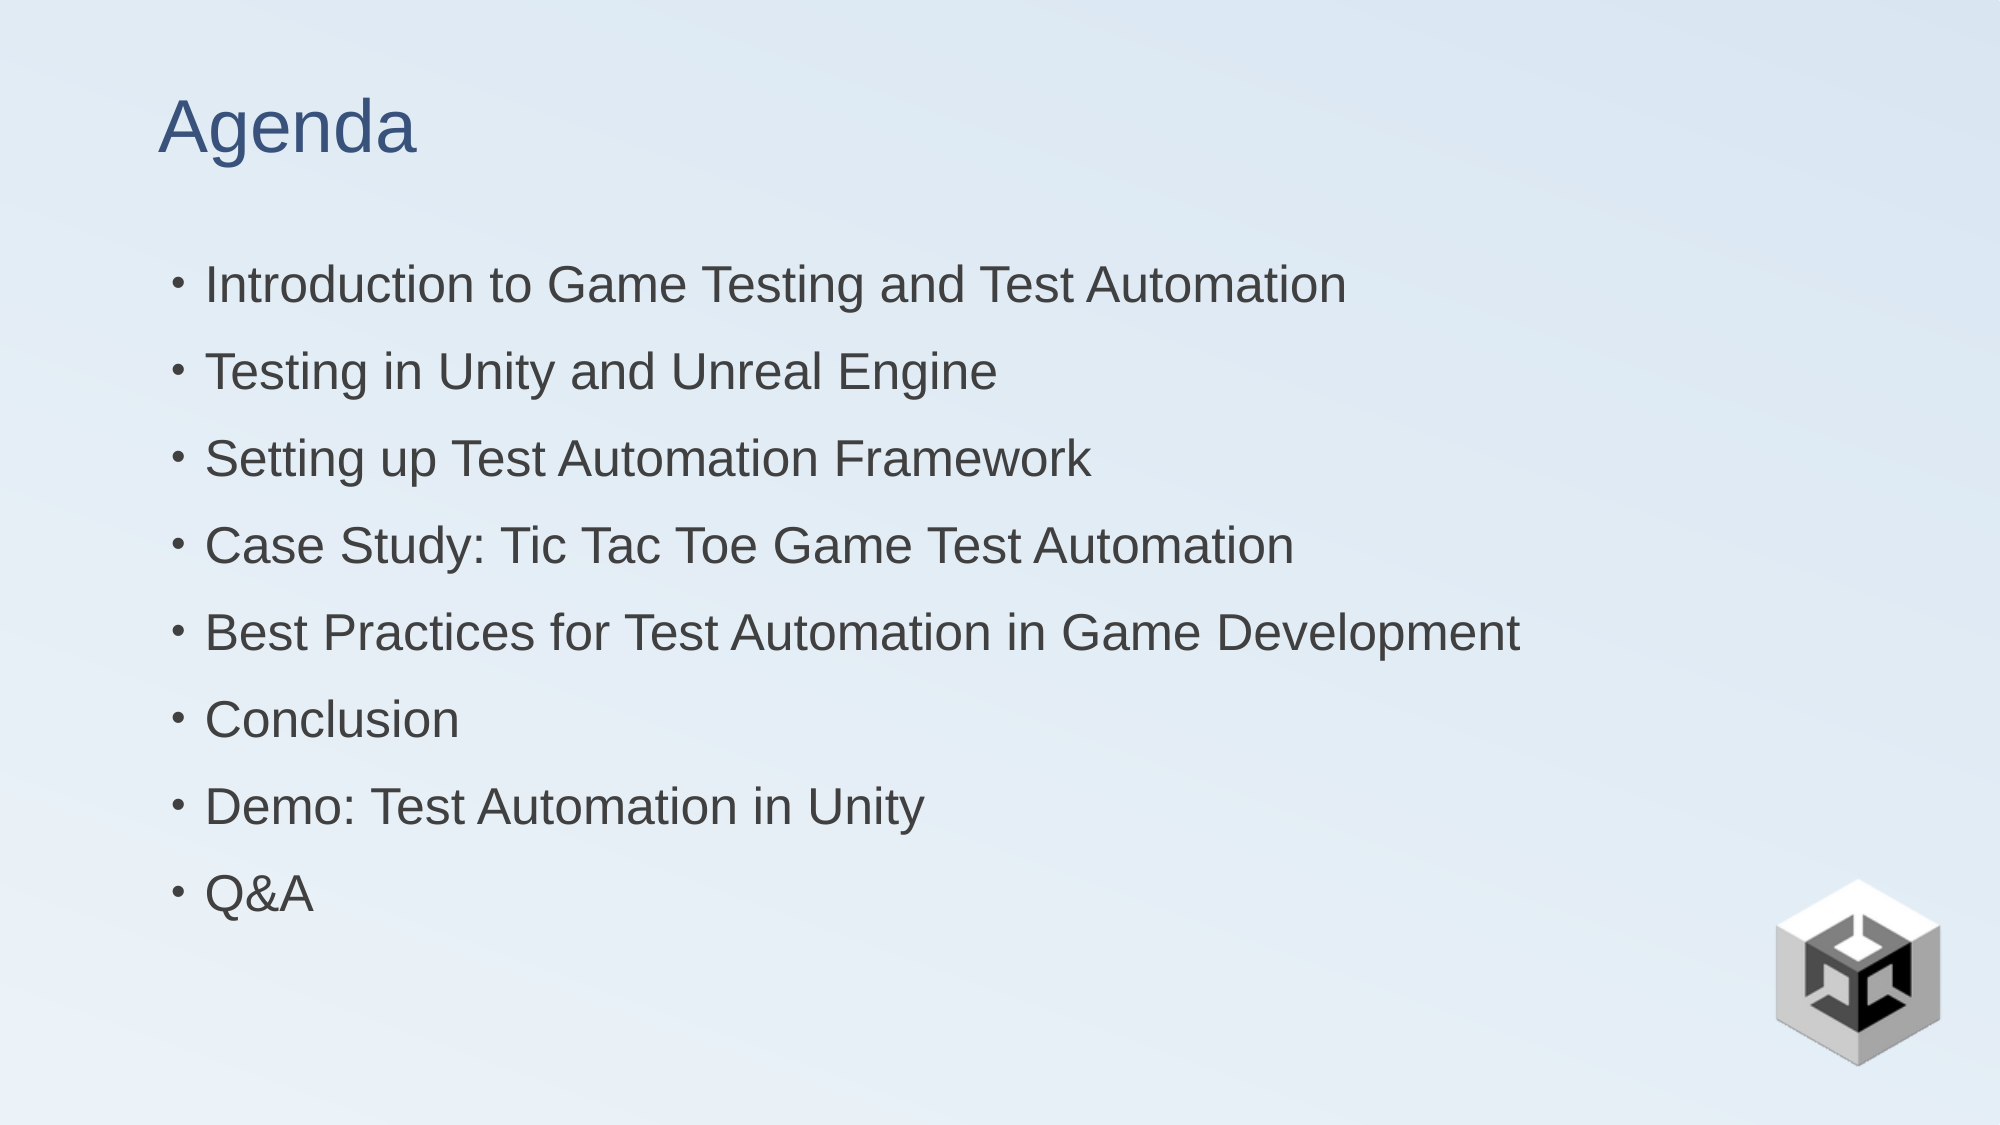

# Agenda
Introduction to Game Testing and Test Automation
Testing in Unity and Unreal Engine
Setting up Test Automation Framework
Case Study: Tic Tac Toe Game Test Automation
Best Practices for Test Automation in Game Development
Conclusion
Demo: Test Automation in Unity
Q&A